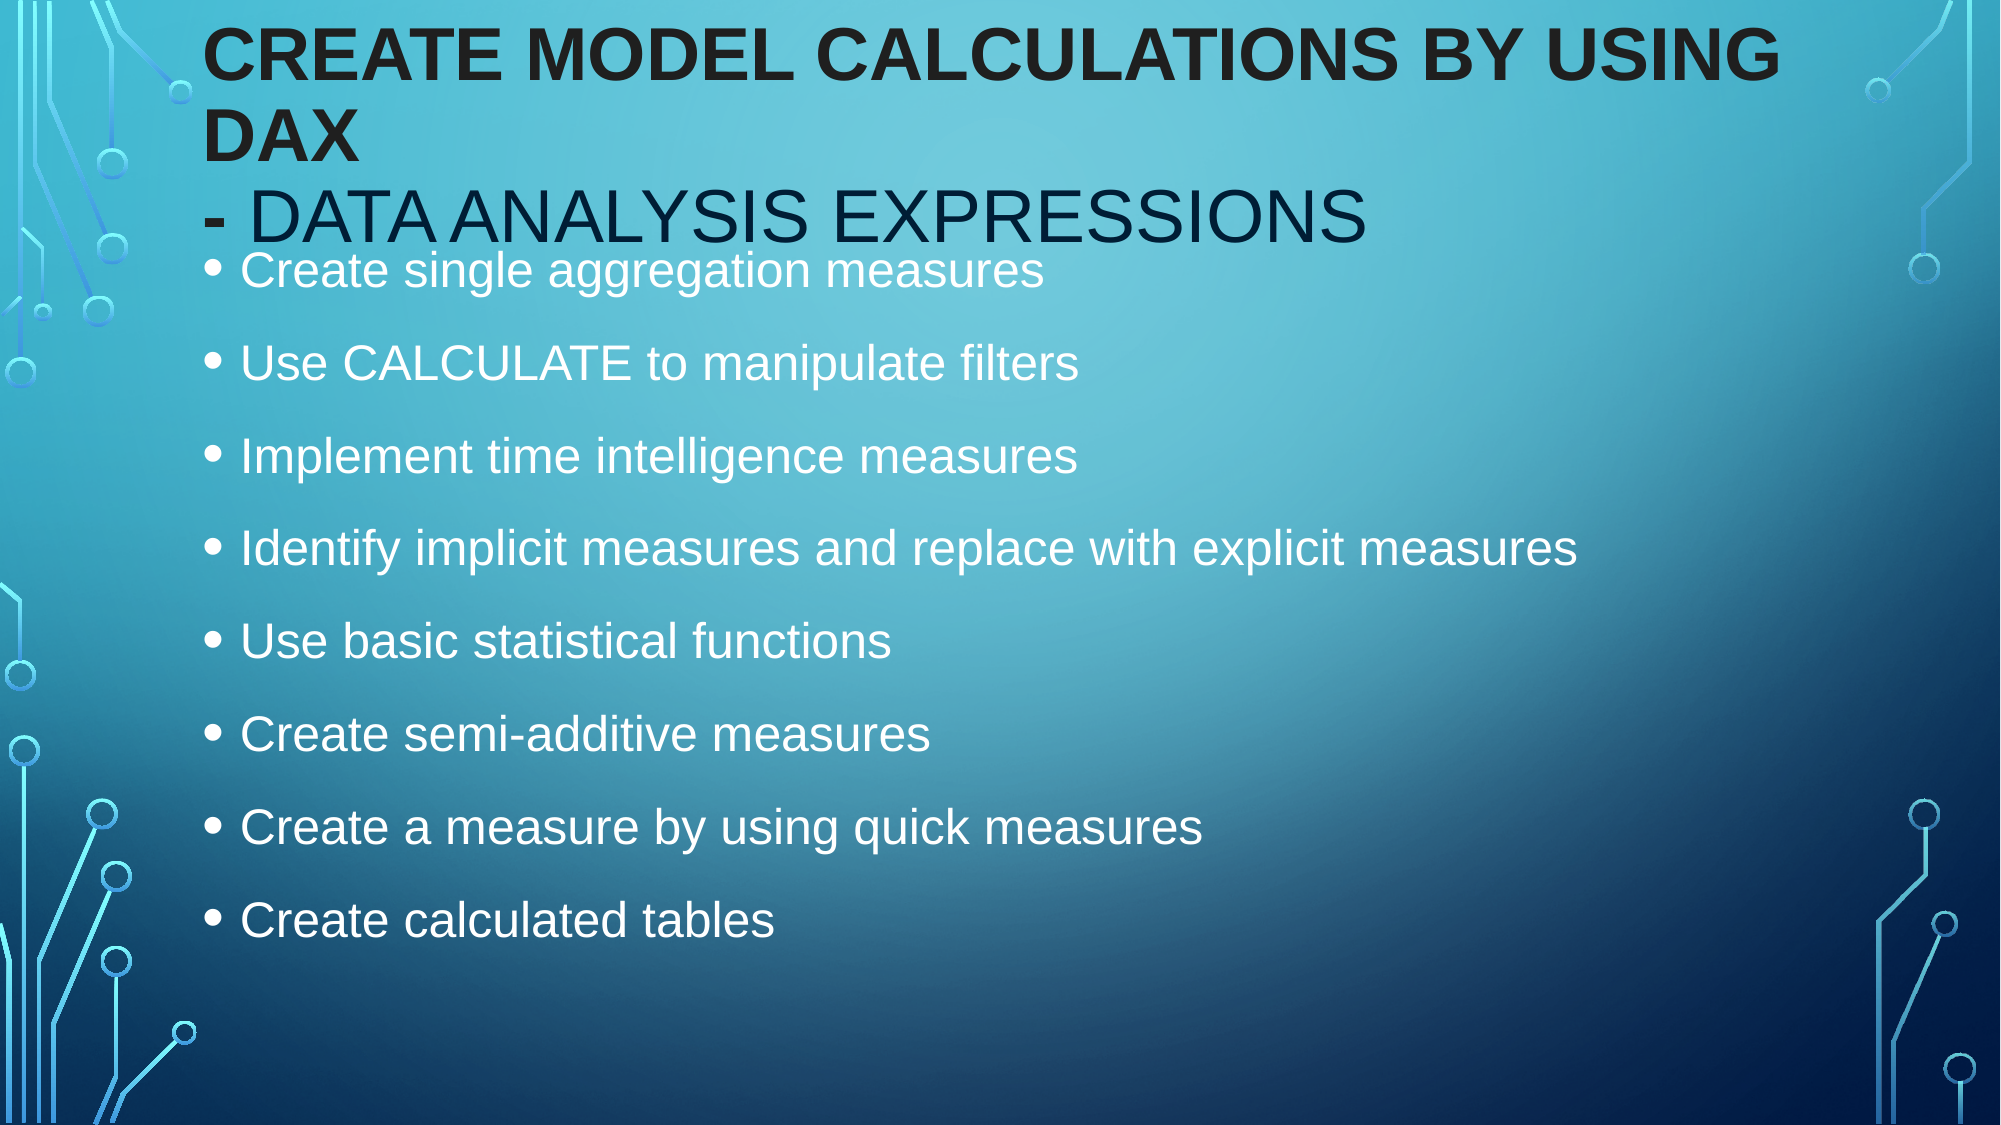

# Create model calculations by using DAX - Data Analysis Expressions
Create single aggregation measures
Use CALCULATE to manipulate filters
Implement time intelligence measures
Identify implicit measures and replace with explicit measures
Use basic statistical functions
Create semi-additive measures
Create a measure by using quick measures
Create calculated tables